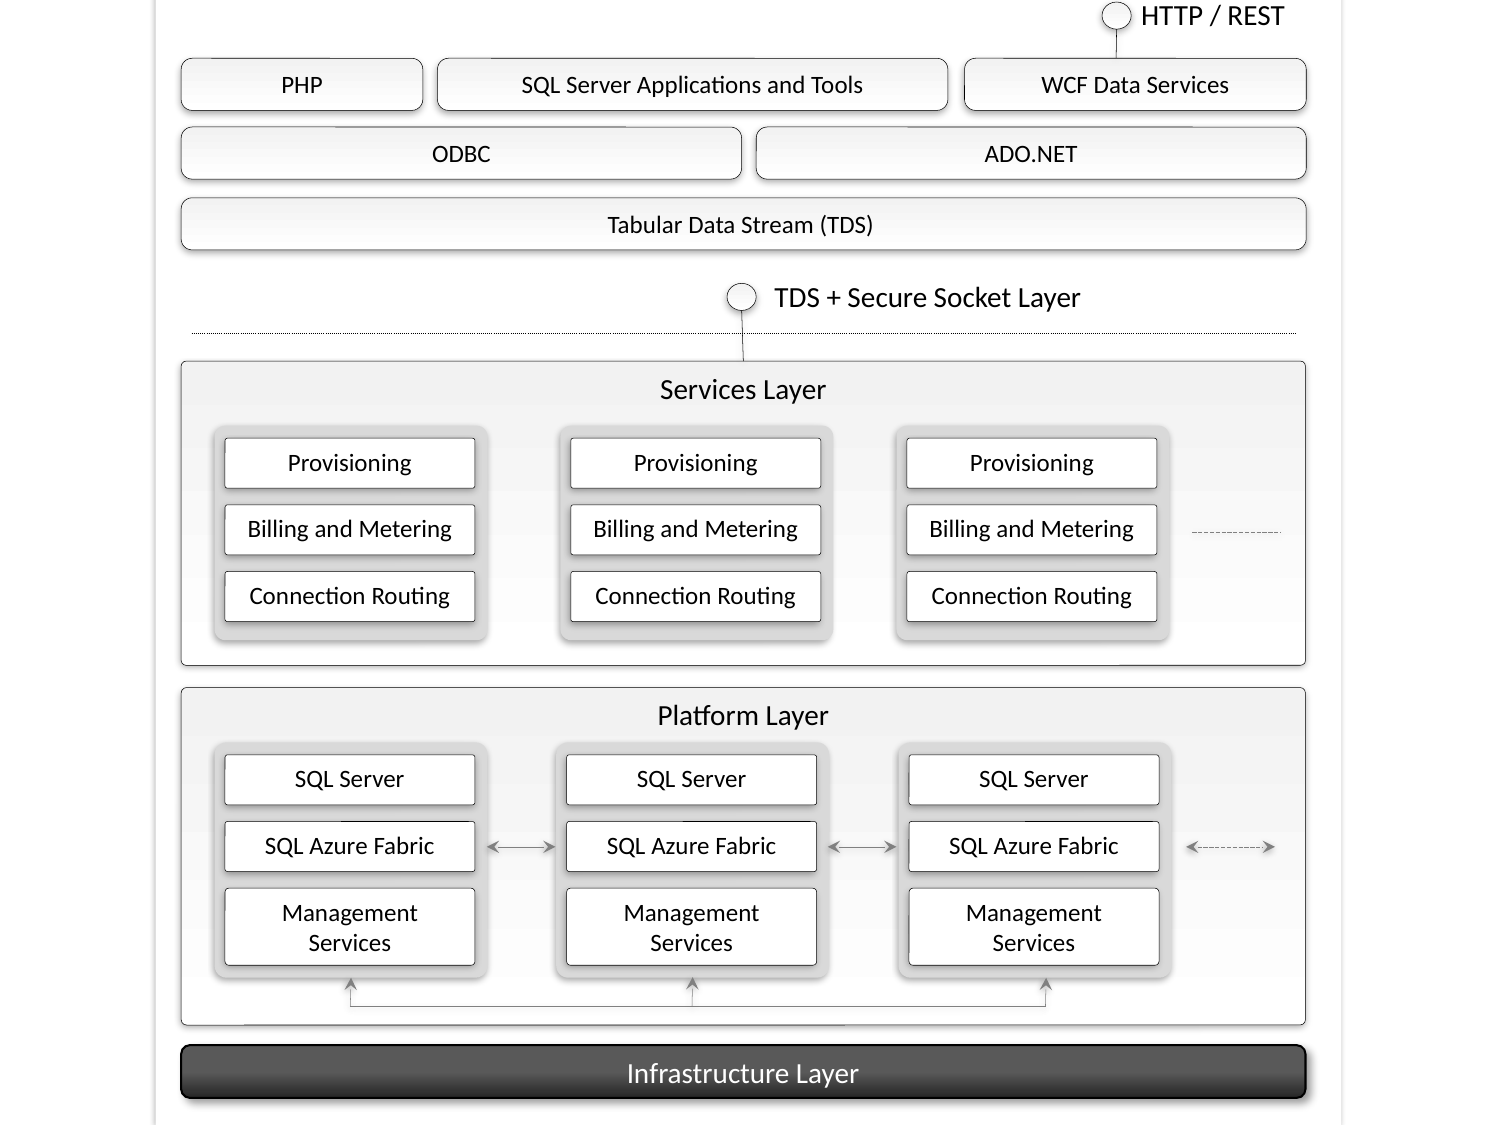

Client Layer
Client Premises or Windows Azure Platform
HTTP / REST

PHP
SQL Server Applications and Tools
WCF Data Services
ODBC
ADO.NET
Tabular Data Stream (TDS)
TDS + Secure Socket Layer

Services Layer

Provisioning
Billing and Metering
Connection Routing

Provisioning
Billing and Metering
Connection Routing

Provisioning
Billing and Metering
Connection Routing
Platform Layer

SQL Server
SQL Azure Fabric
Management Services

SQL Server
SQL Azure Fabric
Management Services

SQL Server
SQL Azure Fabric
Management Services
Infrastructure Layer